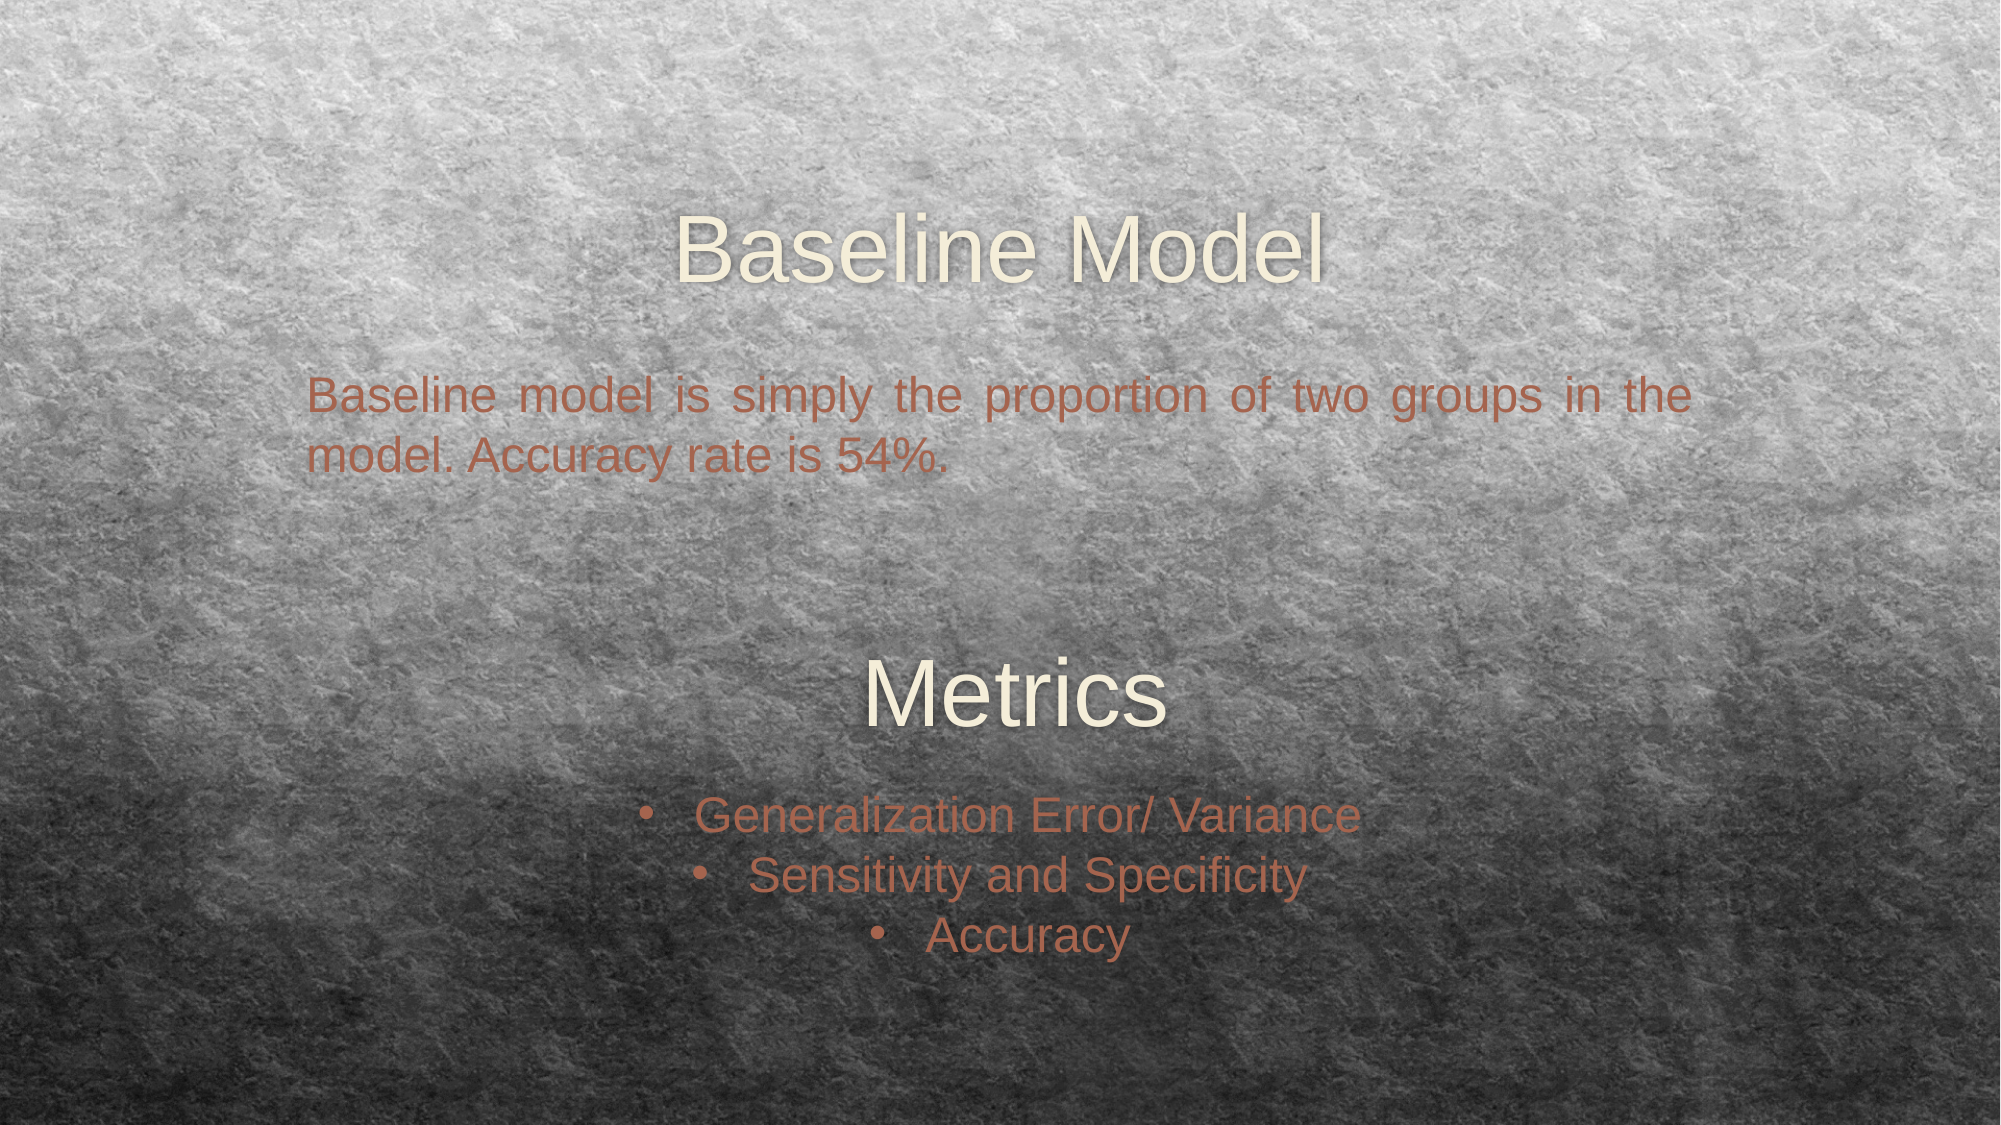

# Baseline Model
Baseline model is simply the proportion of two groups in the model. Accuracy rate is 54%.

Generalization Error/ Variance
Sensitivity and Specificity
Accuracy
Metrics